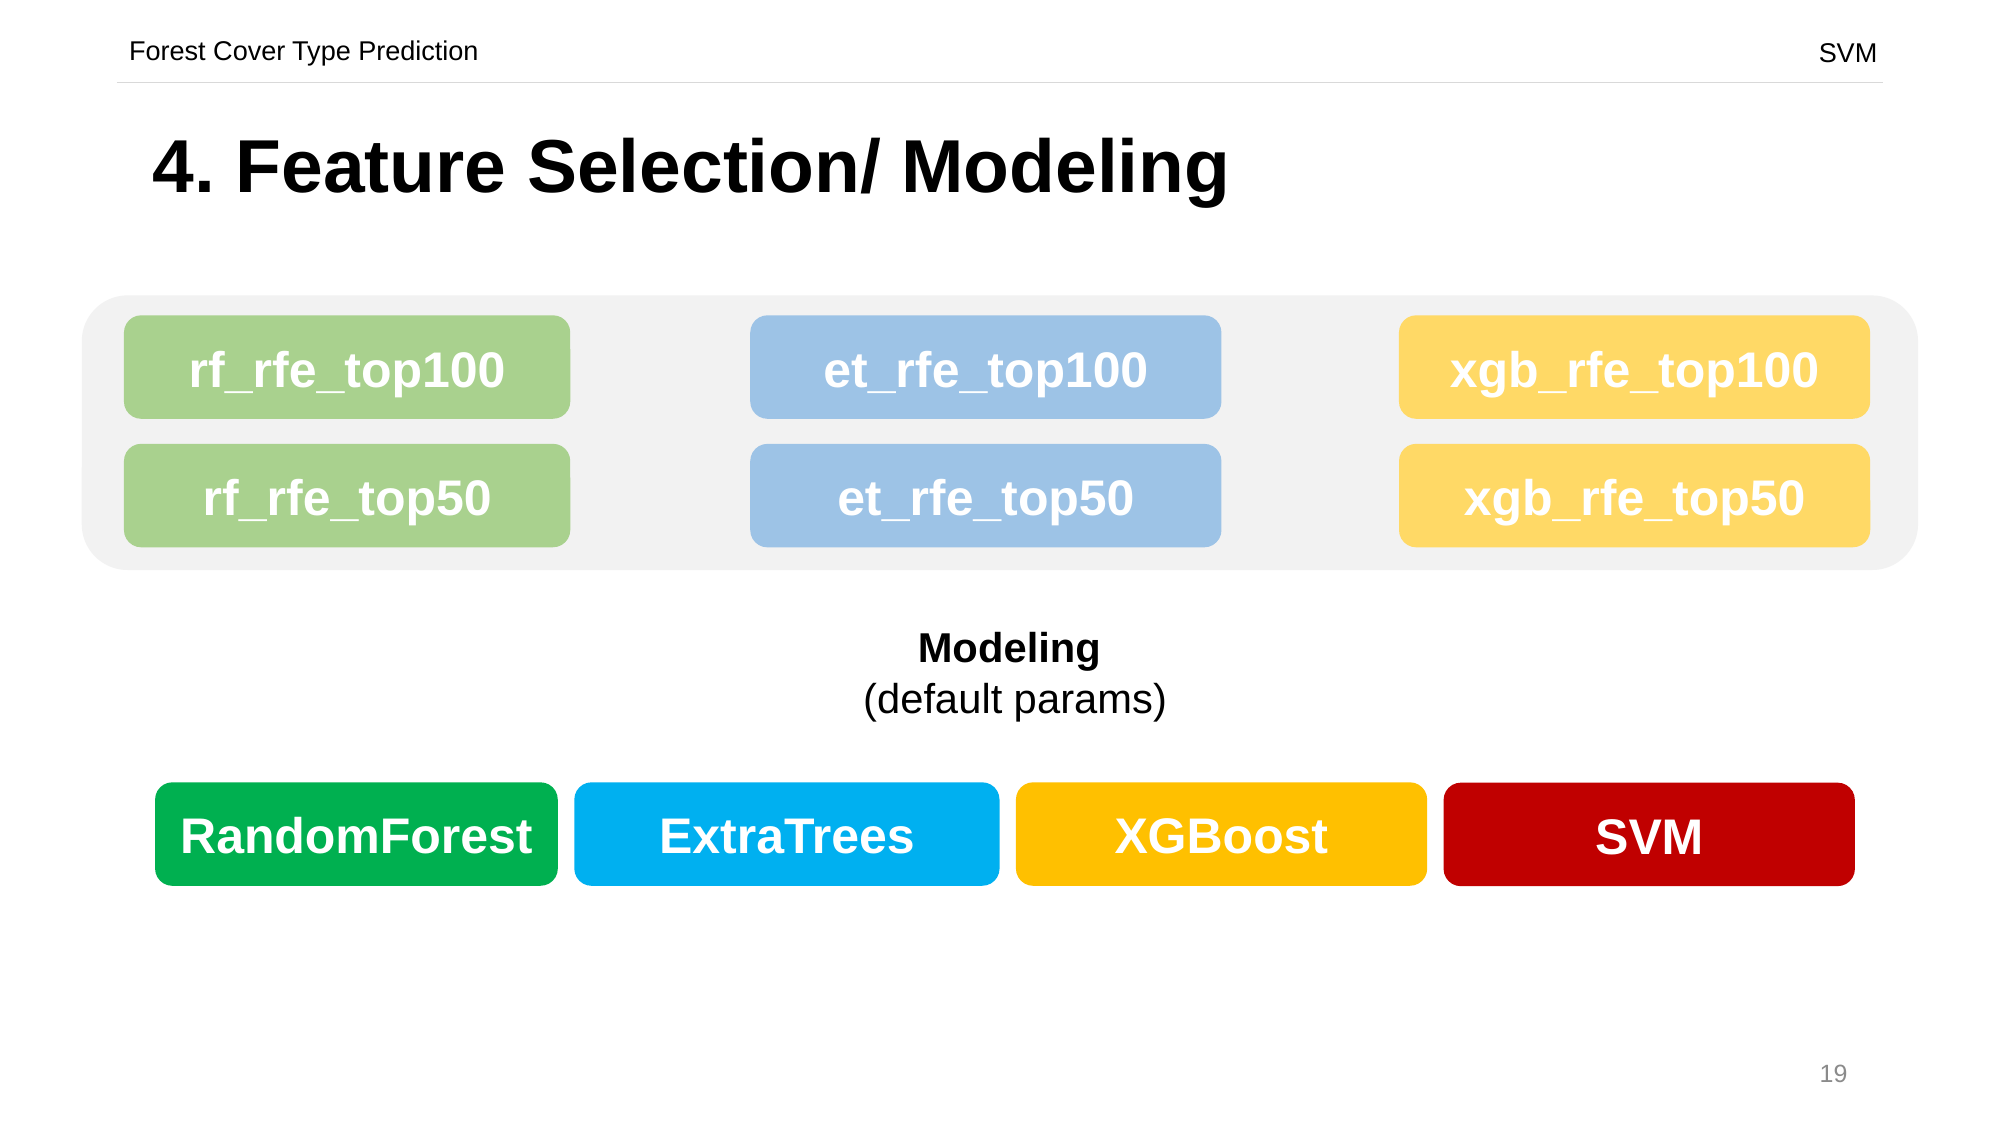

Forest Cover Type Prediction
SVM
# 4. Feature Selection/ Modeling

et_rfe_top100
rf_rfe_top100
xgb_rfe_top100
xgb_rfe_top50
rf_rfe_top50
et_rfe_top50
Modeling
(default params)
XGBoost
RandomForest
ExtraTrees
SVM
19